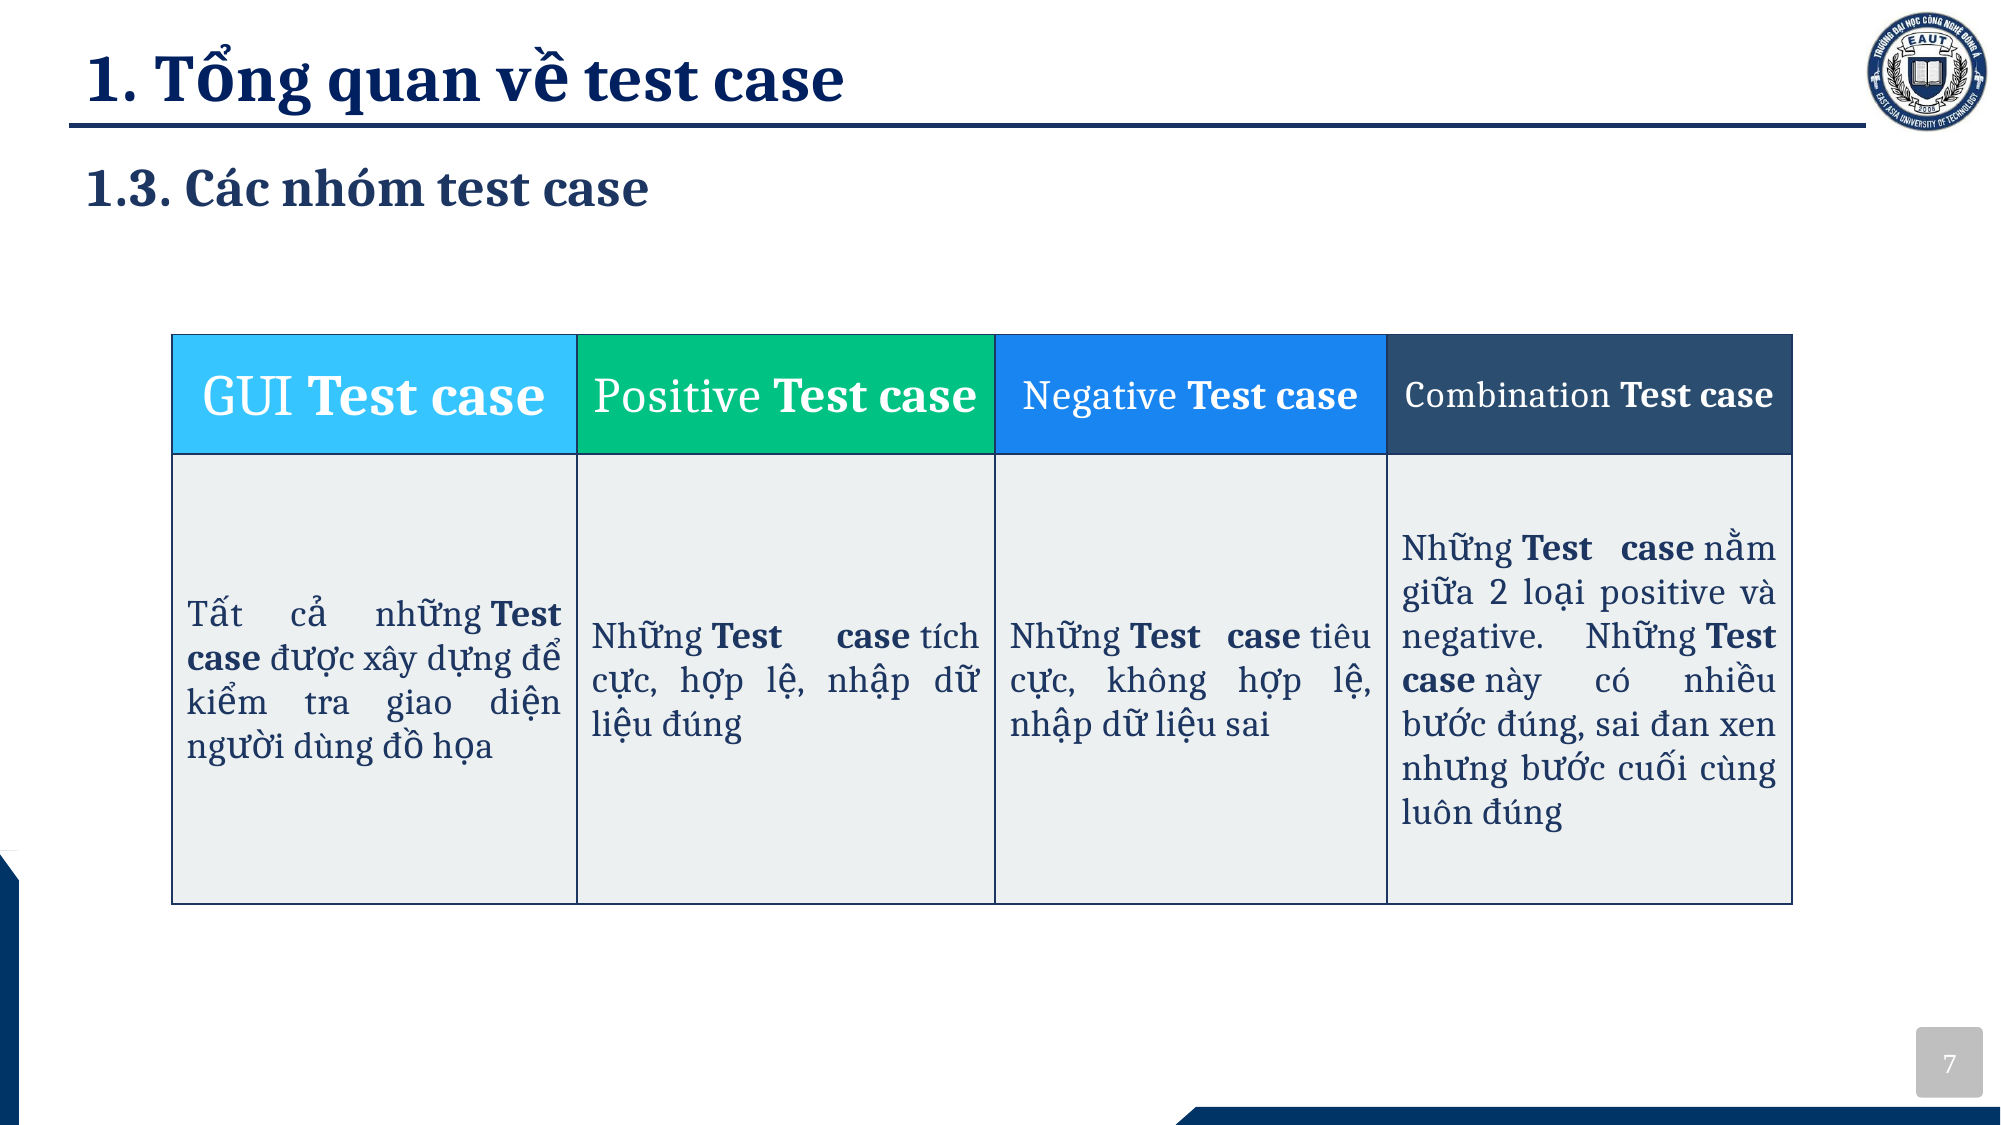

# 1. Tổng quan về test case
1.3. Các nhóm test case
| GUI Test case | Positive Test case | Negative Test case | Combination Test case |
| --- | --- | --- | --- |
| Tất cả những Test case được xây dựng để kiểm tra giao diện người dùng đồ họa | Những Test case tích cực, hợp lệ, nhập dữ liệu đúng | Những Test case tiêu cực, không hợp lệ, nhập dữ liệu sai | Những Test case nằm giữa 2 loại positive và negative. Những Test case này có nhiều bước đúng, sai đan xen nhưng bước cuối cùng luôn đúng |